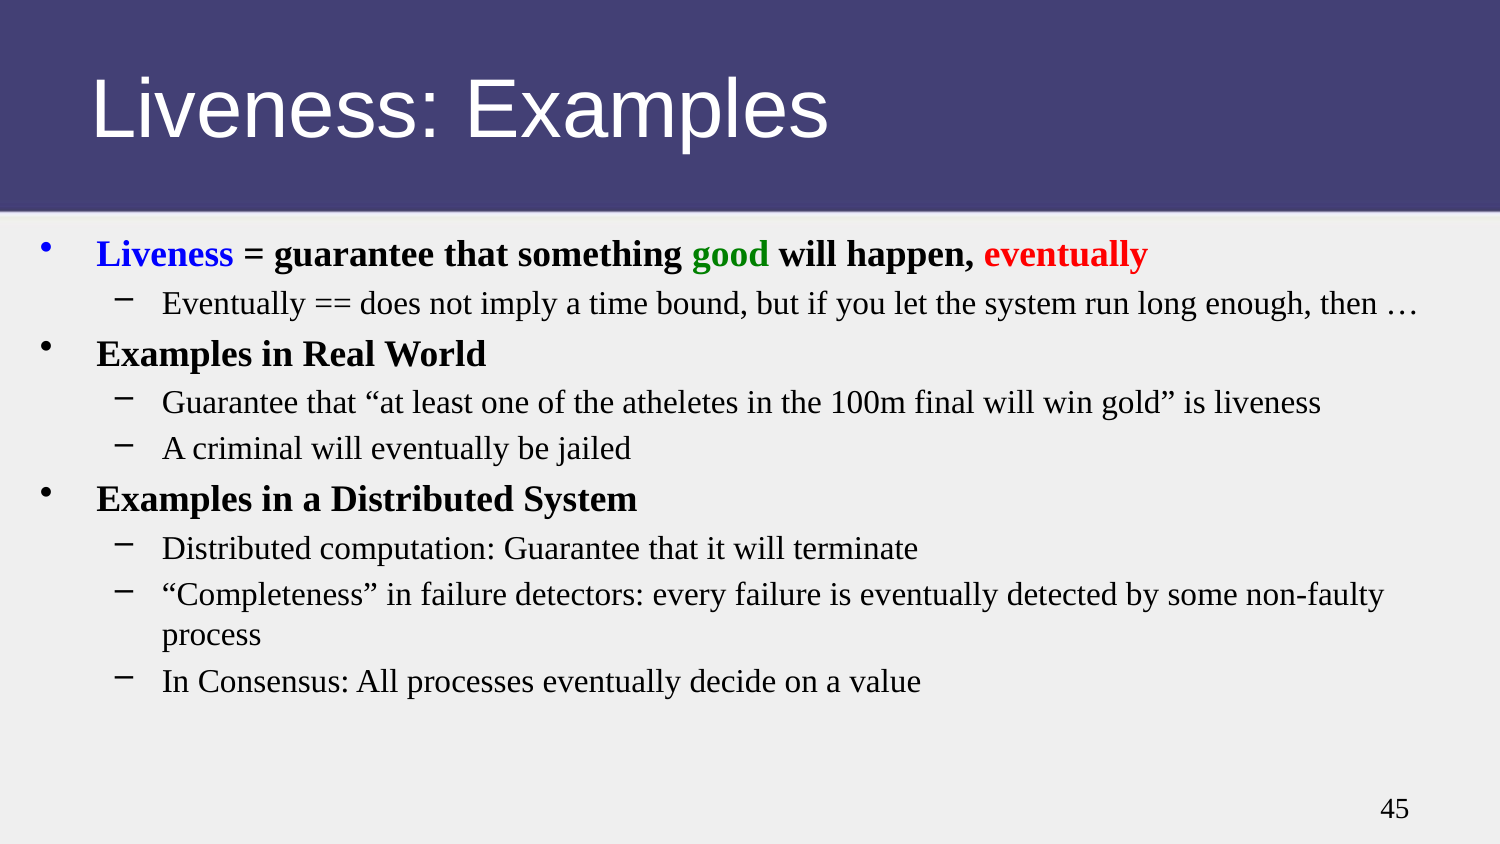

# Liveness: Examples
Liveness = guarantee that something good will happen, eventually
Eventually == does not imply a time bound, but if you let the system run long enough, then …
Examples in Real World
Guarantee that “at least one of the atheletes in the 100m final will win gold” is liveness
A criminal will eventually be jailed
Examples in a Distributed System
Distributed computation: Guarantee that it will terminate
“Completeness” in failure detectors: every failure is eventually detected by some non-faulty process
In Consensus: All processes eventually decide on a value

45